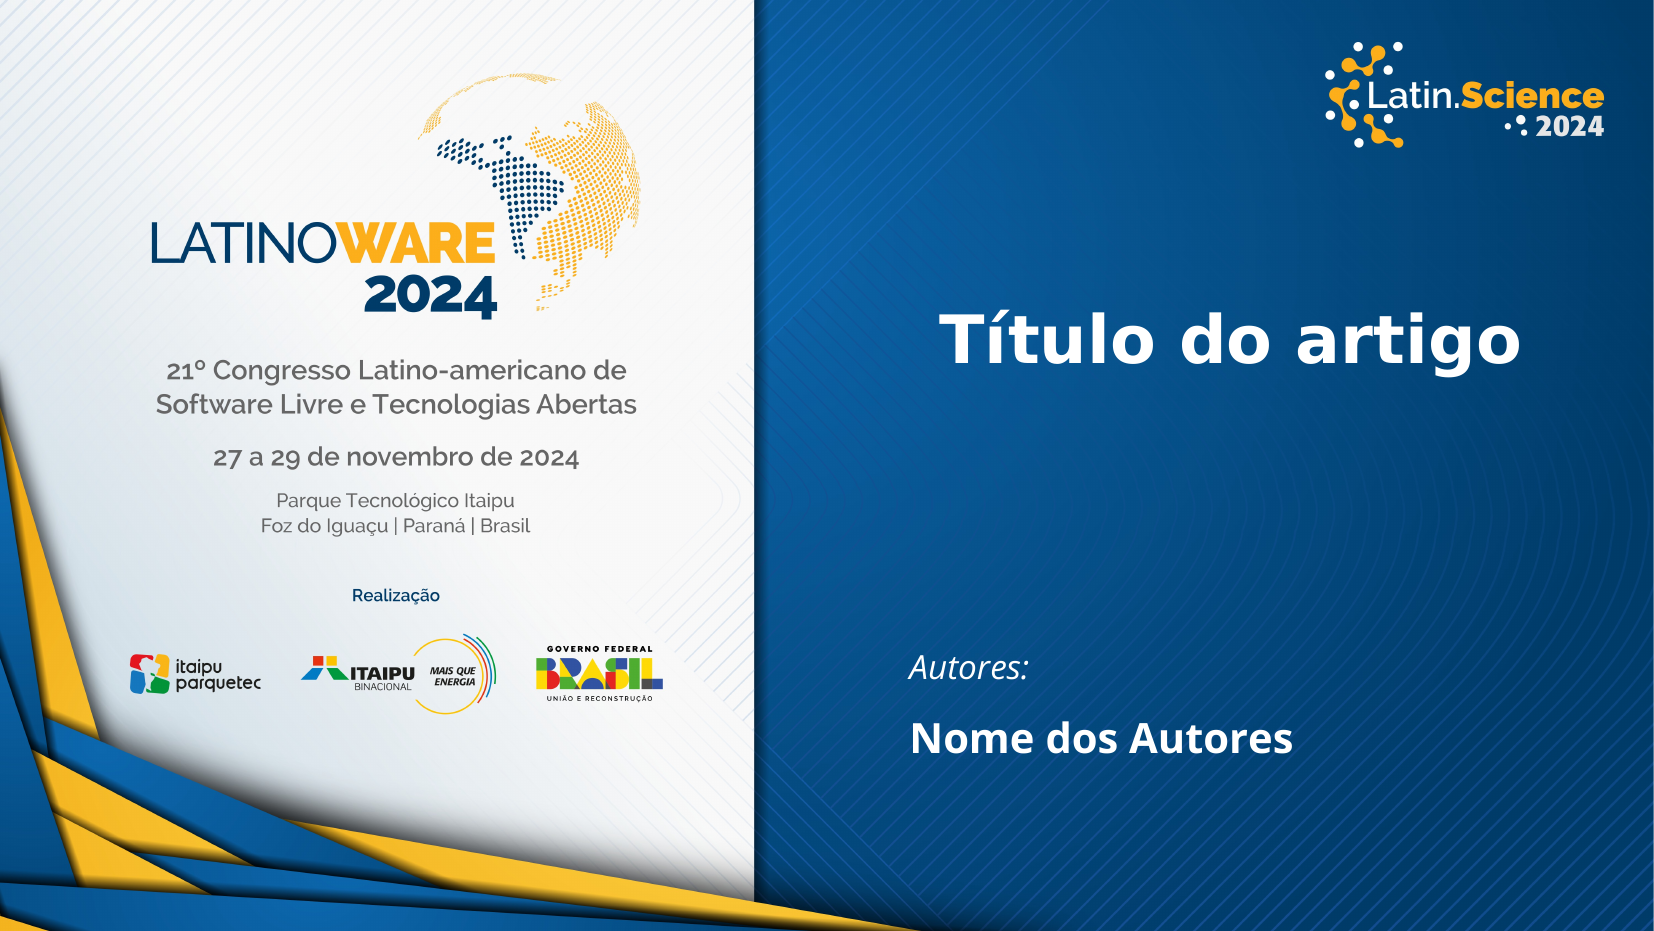

Título do artigo
Autores:
Nome dos Autores